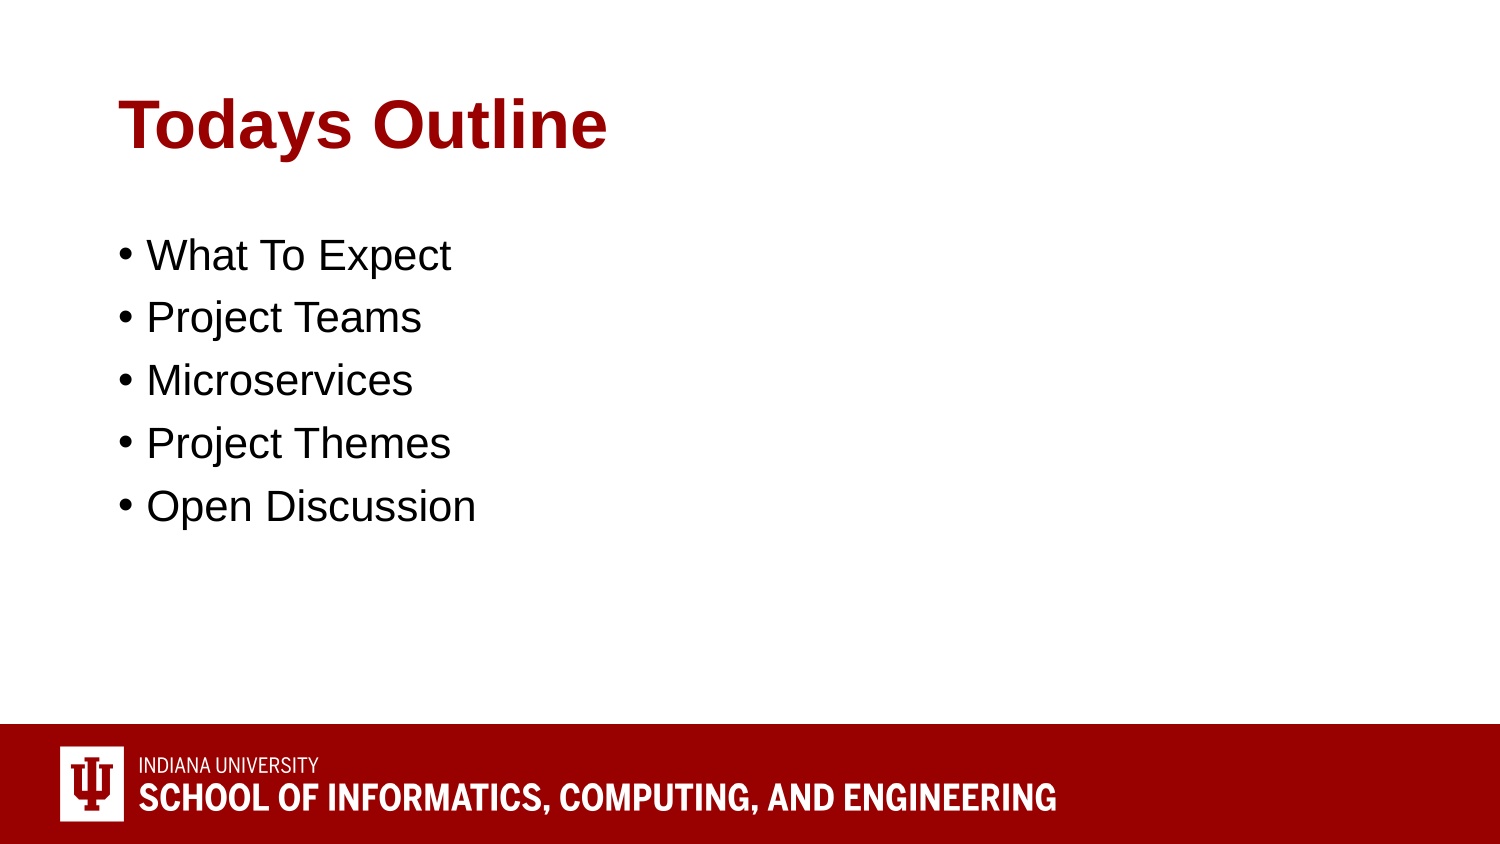

# Todays Outline
What To Expect
Project Teams
Microservices
Project Themes
Open Discussion